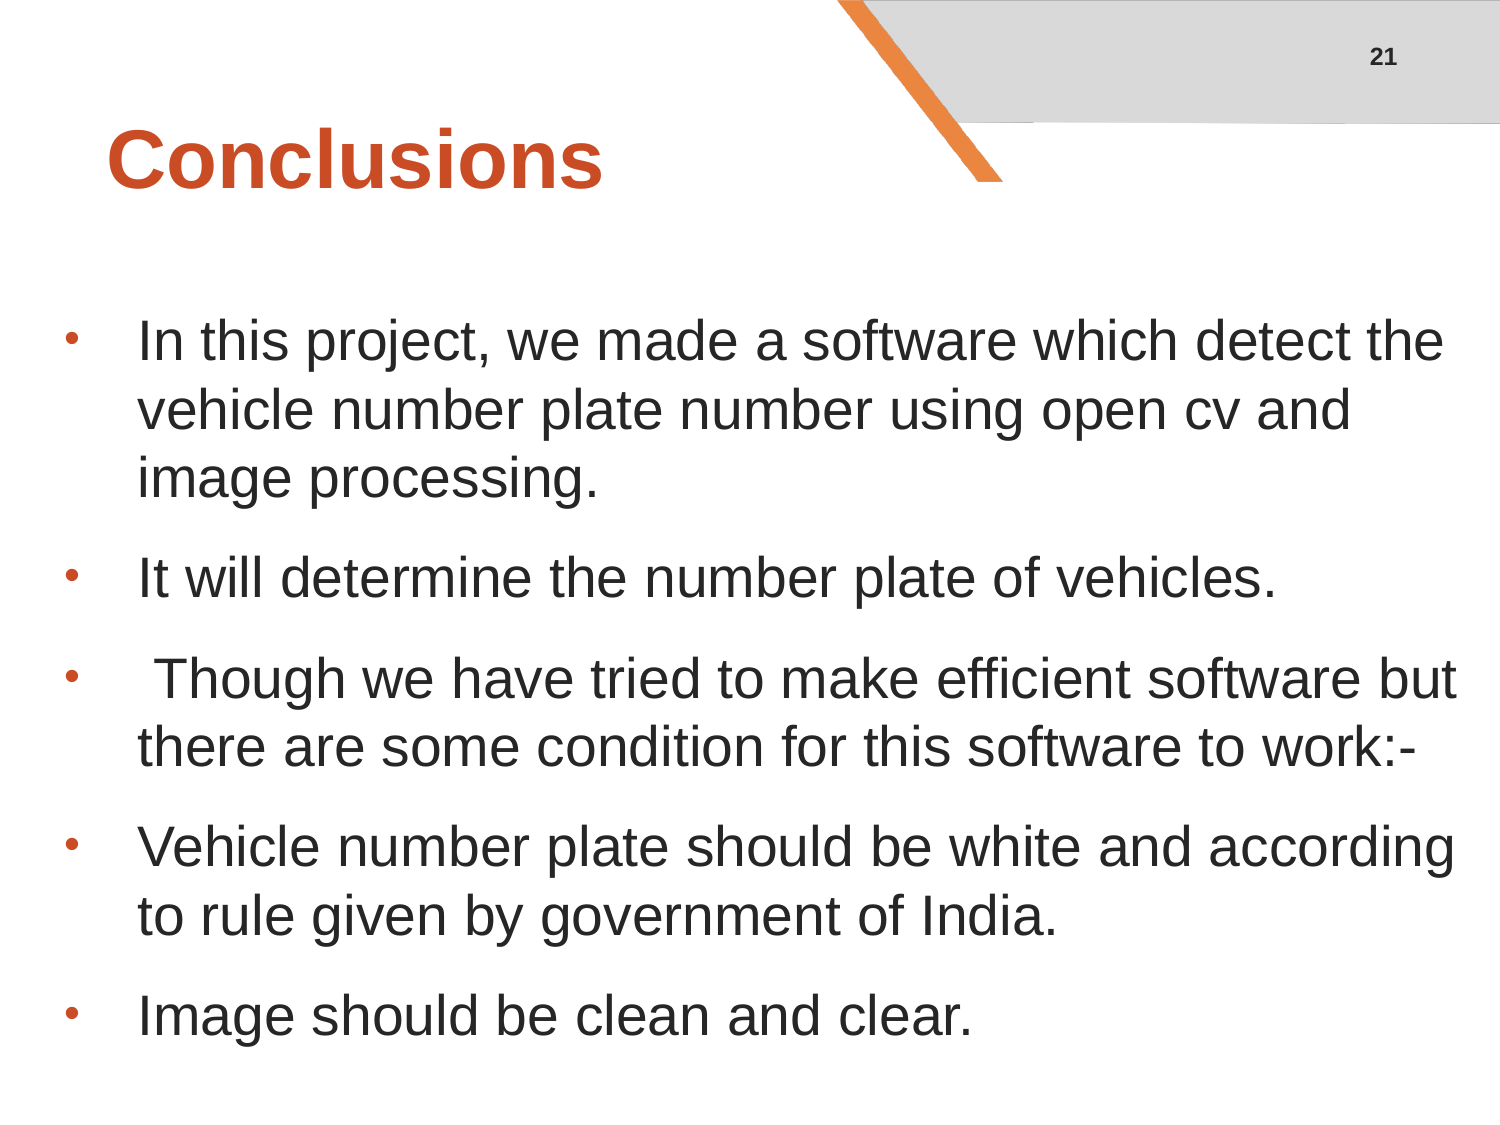

21
# Conclusions

In this project, we made a software which detect the vehicle number plate number using open cv and image processing.
It will determine the number plate of vehicles.
 Though we have tried to make efficient software but there are some condition for this software to work:-
Vehicle number plate should be white and according to rule given by government of India.
Image should be clean and clear.